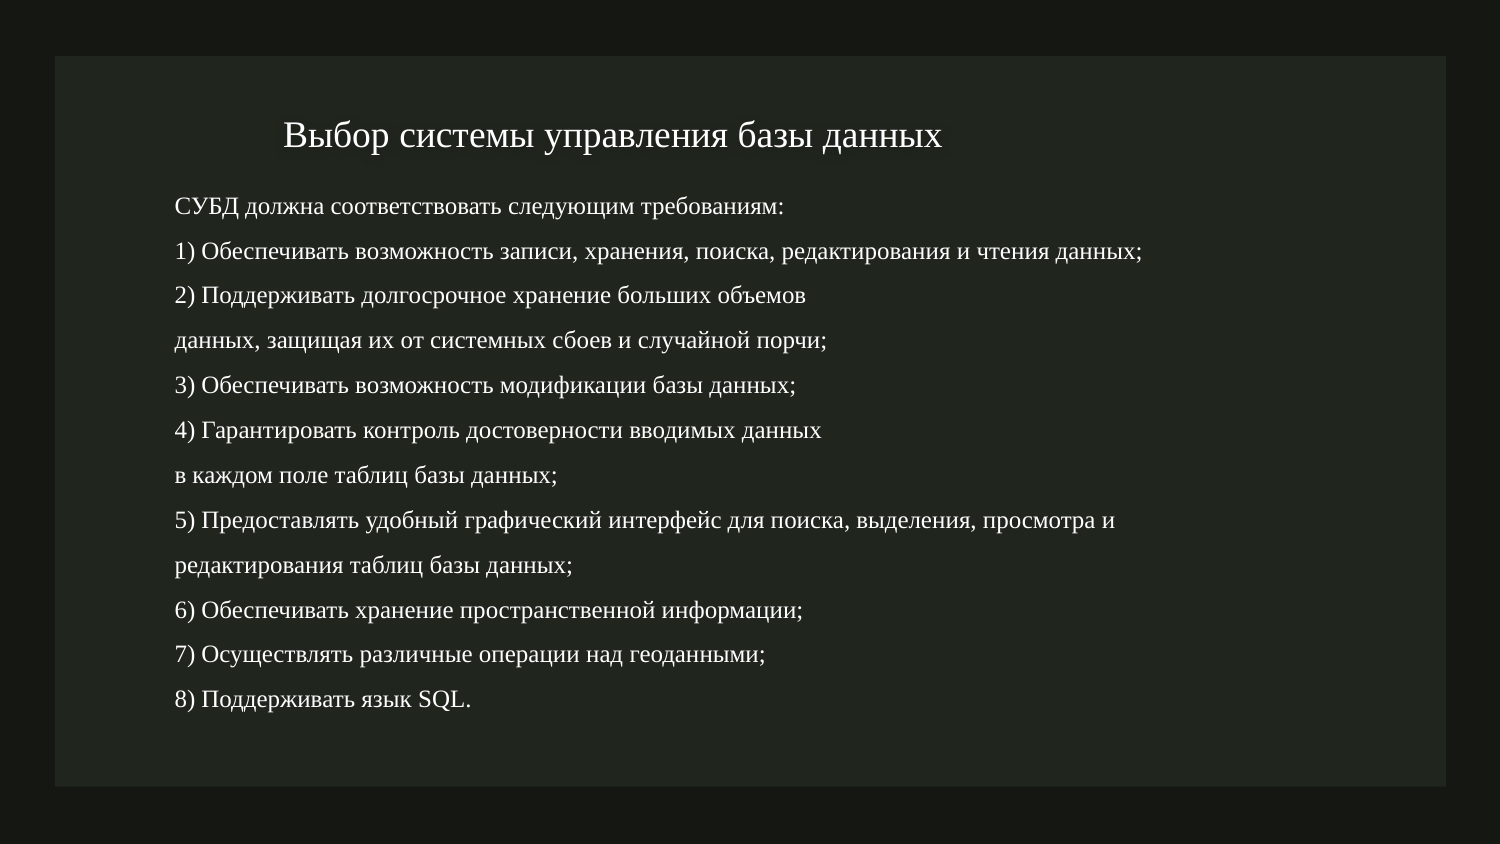

# Выбор системы управления базы данных
СУБД должна соответствовать следующим требованиям:
1) Обеспечивать возможность записи, хранения, поиска, редактирования и чтения данных;
2) Поддерживать долгосрочное хранение больших объемов
данных, защищая их от системных сбоев и случайной порчи;
3) Обеспечивать возможность модификации базы данных;
4) Гарантировать контроль достоверности вводимых данных
в каждом поле таблиц базы данных;
5) Предоставлять удобный графический интерфейс для поиска, выделения, просмотра и редактирования таблиц базы данных;
6) Обеспечивать хранение пространственной информации;
7) Осуществлять различные операции над геоданными;
8) Поддерживать язык SQL.